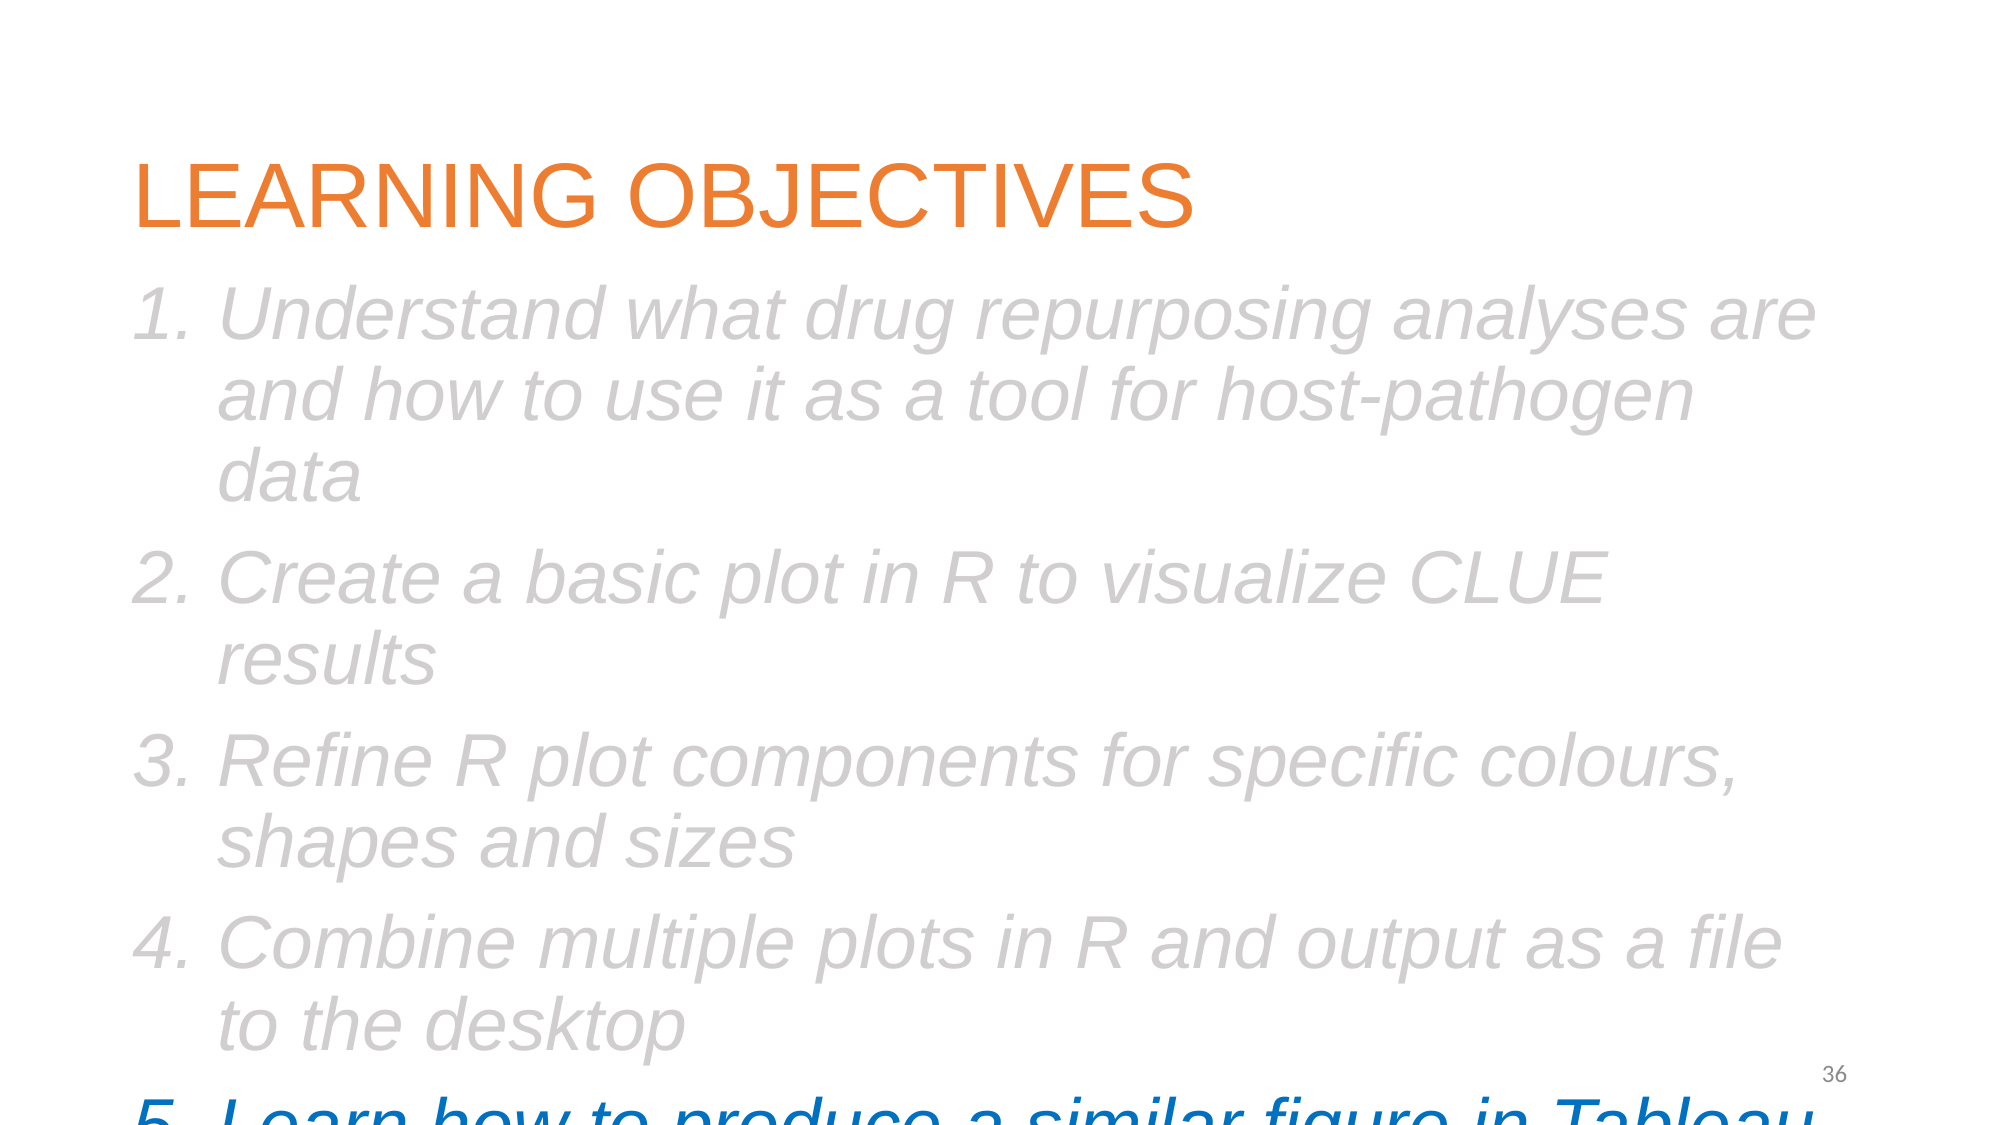

# LEARNING OBJECTIVES
Understand what drug repurposing analyses are and how to use it as a tool for host-pathogen data
Create a basic plot in R to visualize CLUE results
Refine R plot components for specific colours, shapes and sizes
Combine multiple plots in R and output as a file to the desktop
Learn how to produce a similar figure in Tableau
36